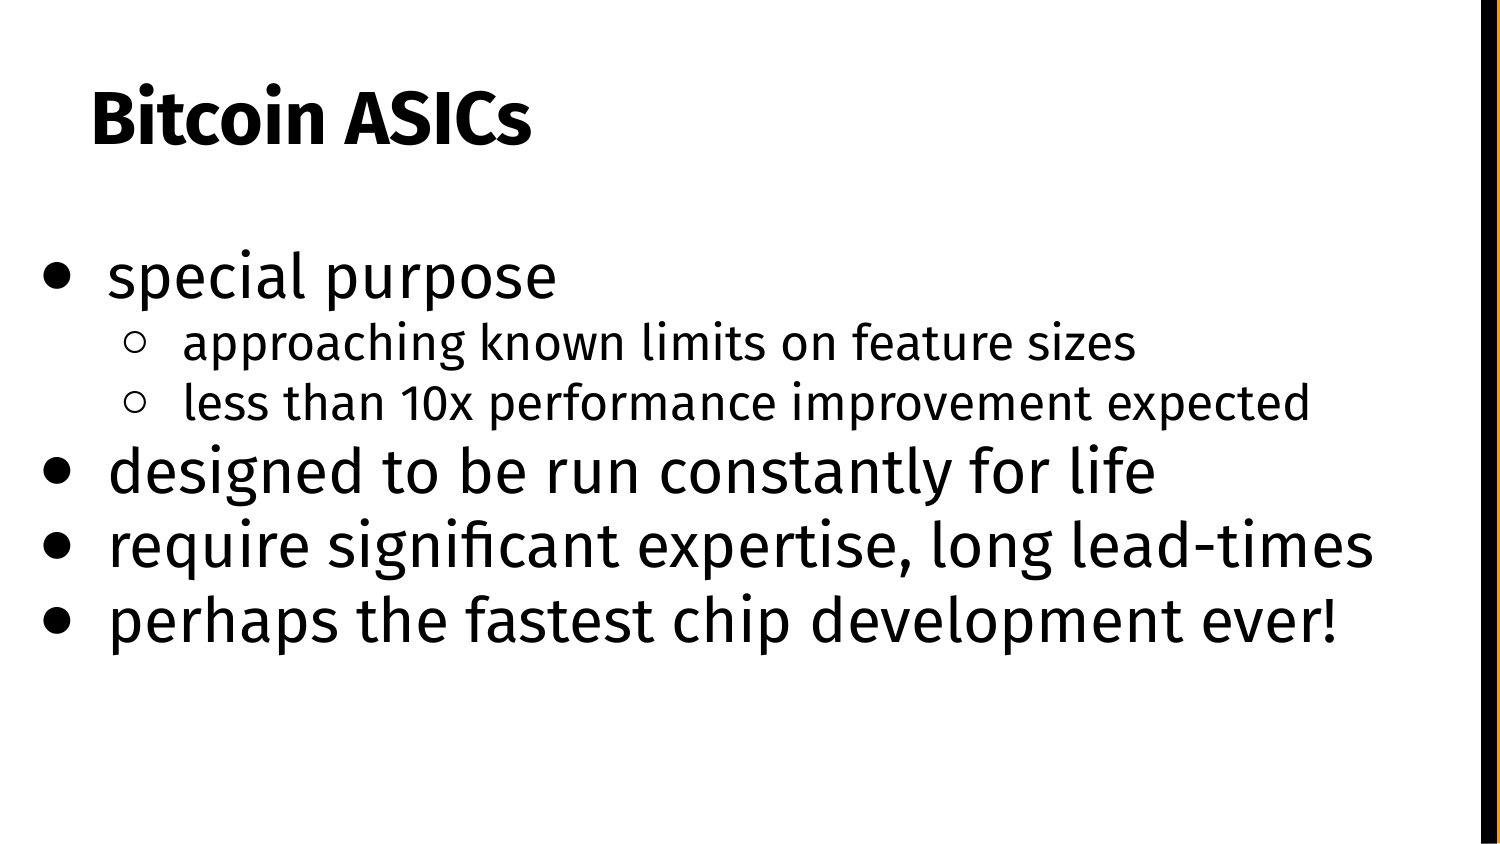

# Bitcoin ASICs
special purpose
approaching known limits on feature sizes
less than 10x performance improvement expected
designed to be run constantly for life
require significant expertise, long lead-times
perhaps the fastest chip development ever!